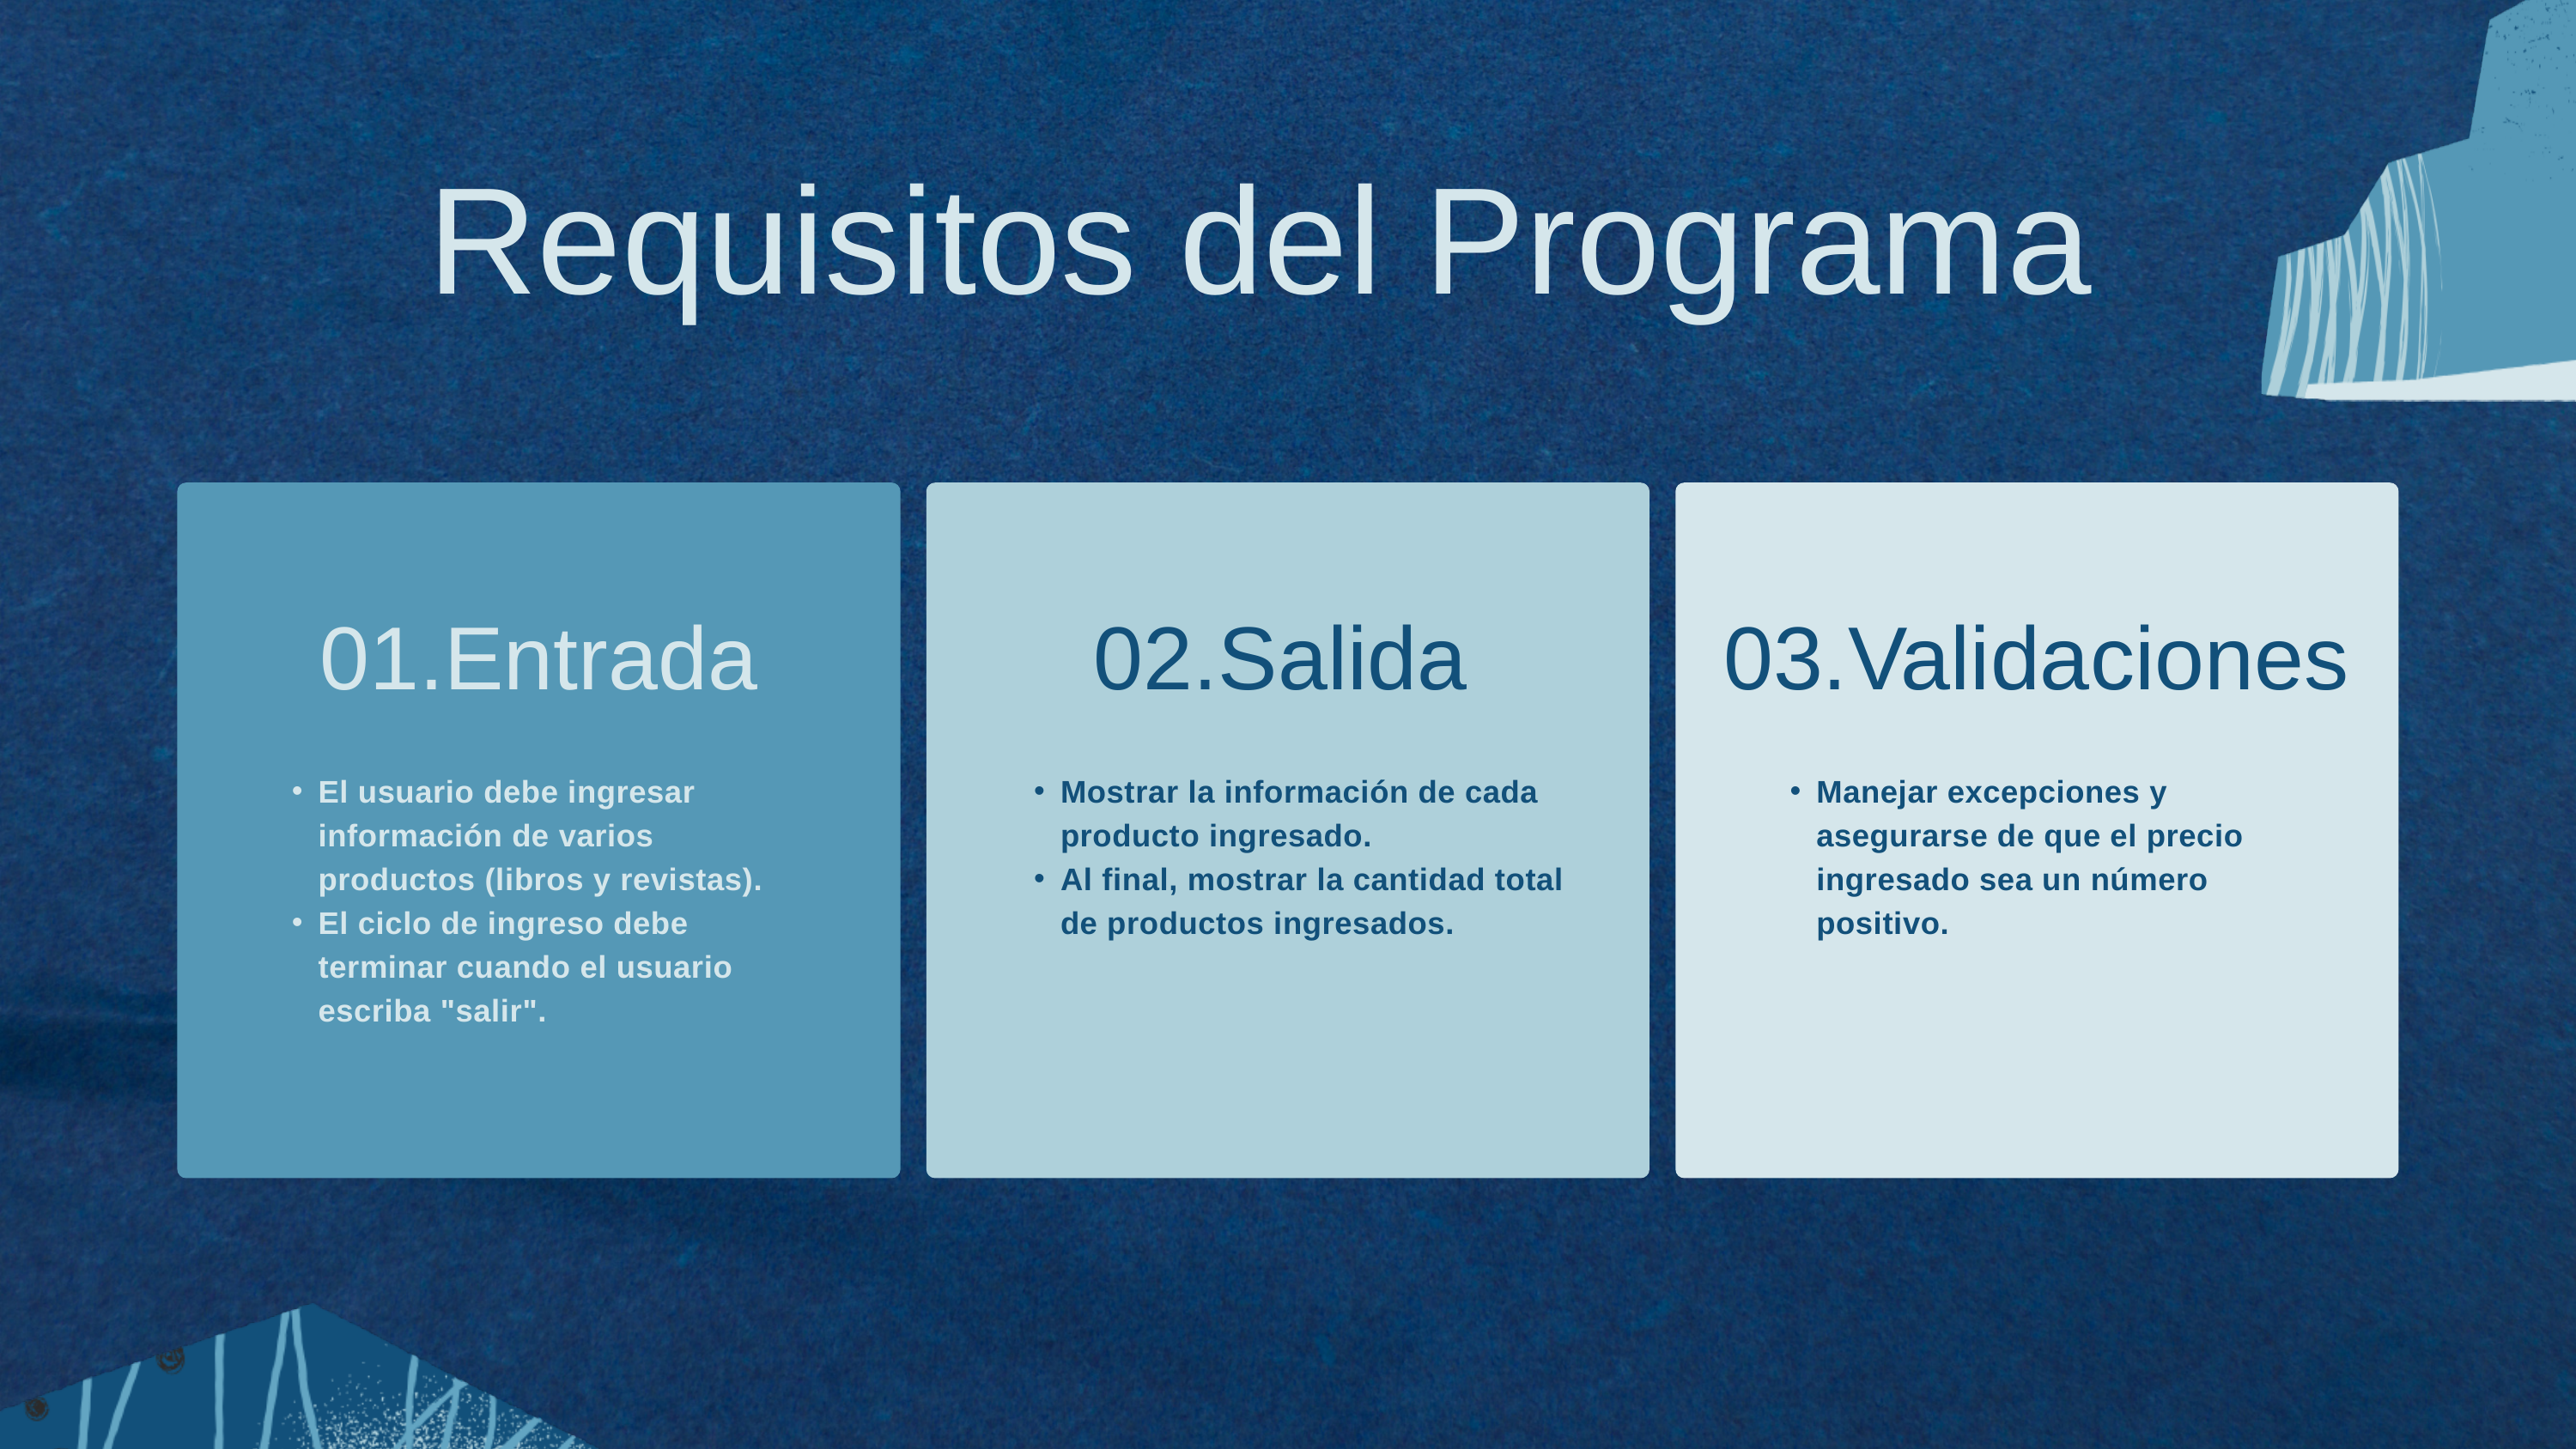

Requisitos del Programa

01.Entrada
03.Validaciones
02.Salida
El usuario debe ingresar información de varios productos (libros y revistas).
El ciclo de ingreso debe terminar cuando el usuario escriba "salir".

Mostrar la información de cada producto ingresado.
Al final, mostrar la cantidad total de productos ingresados.

Manejar excepciones y asegurarse de que el precio ingresado sea un número positivo.